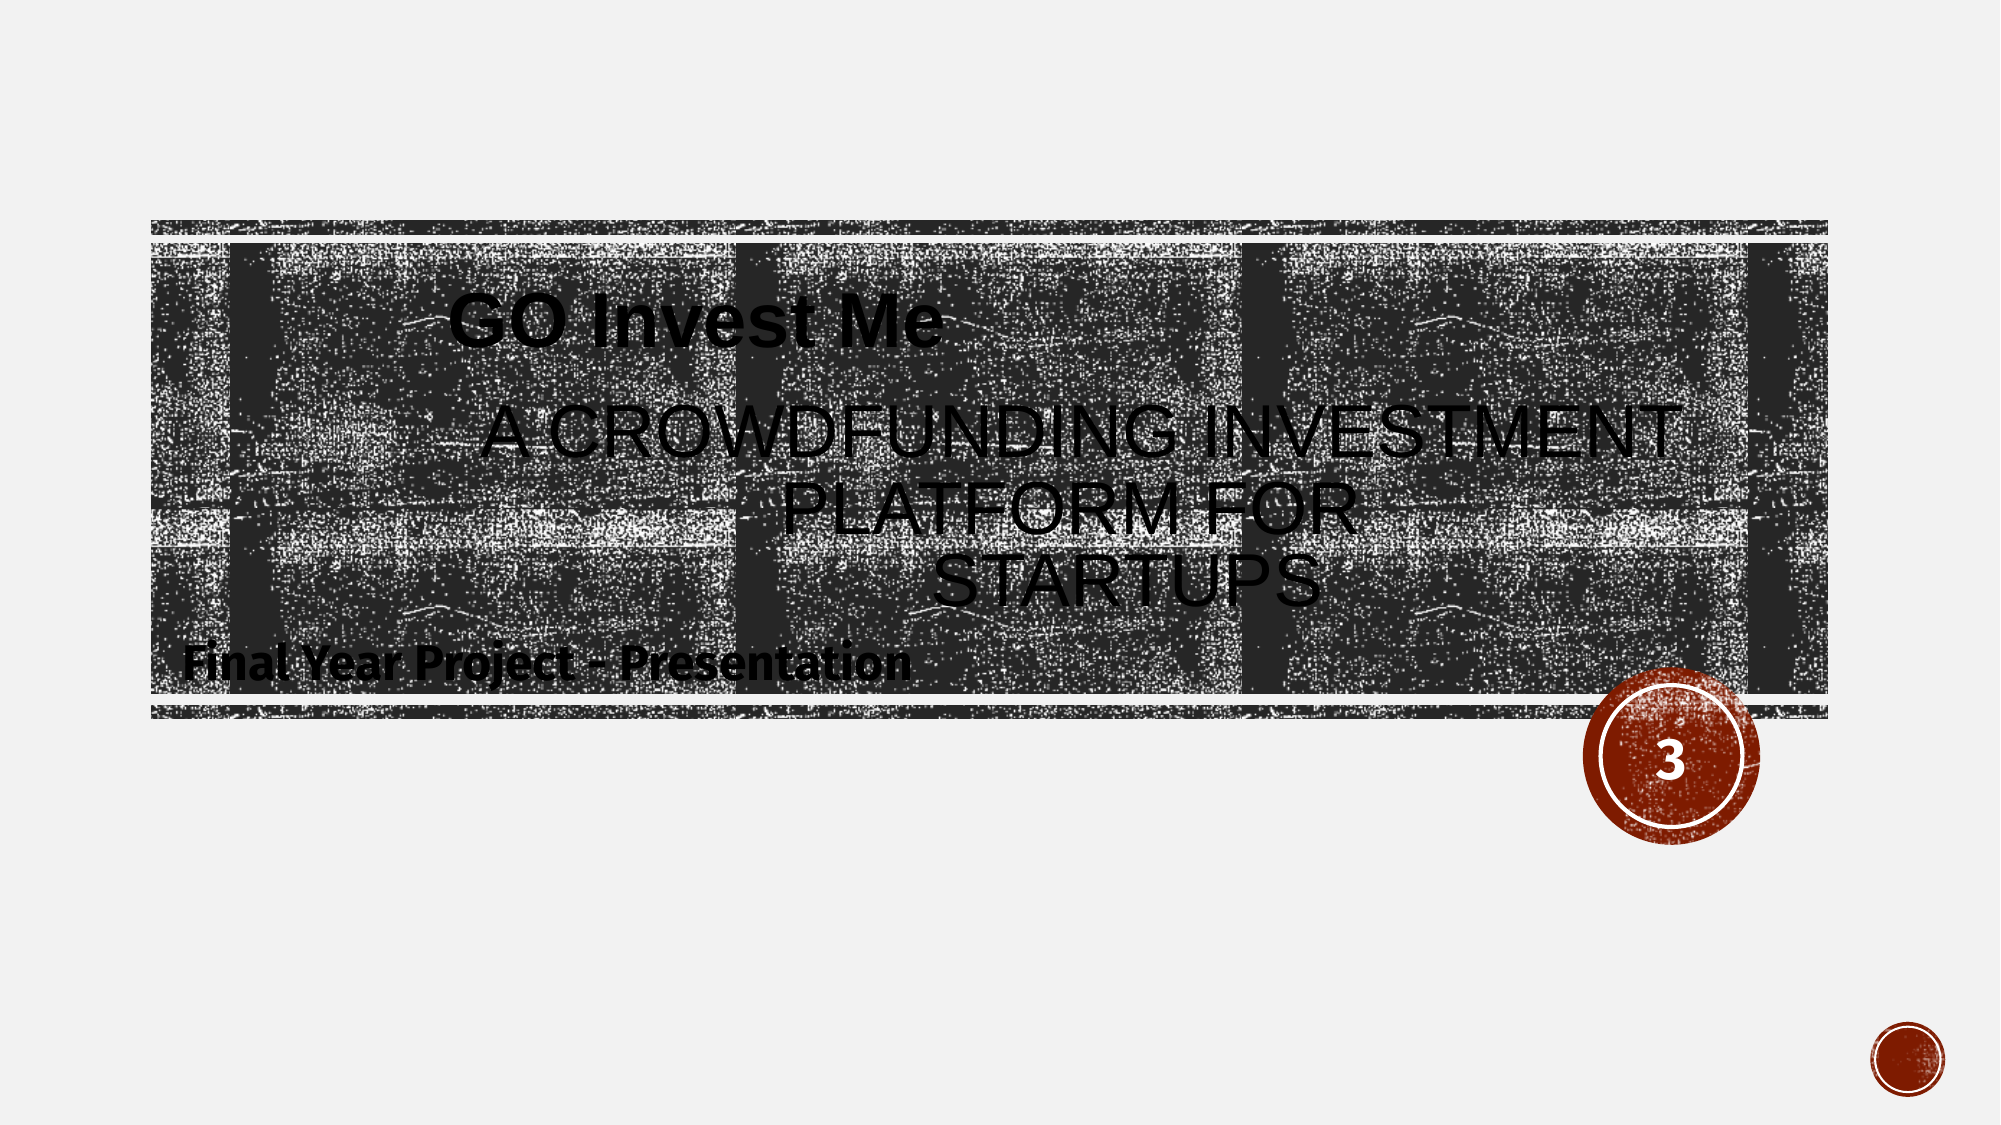

# GO Invest Me
	A Crowdfunding Investment 			Platform for 						Startups
Final Year Project - Presentation
3